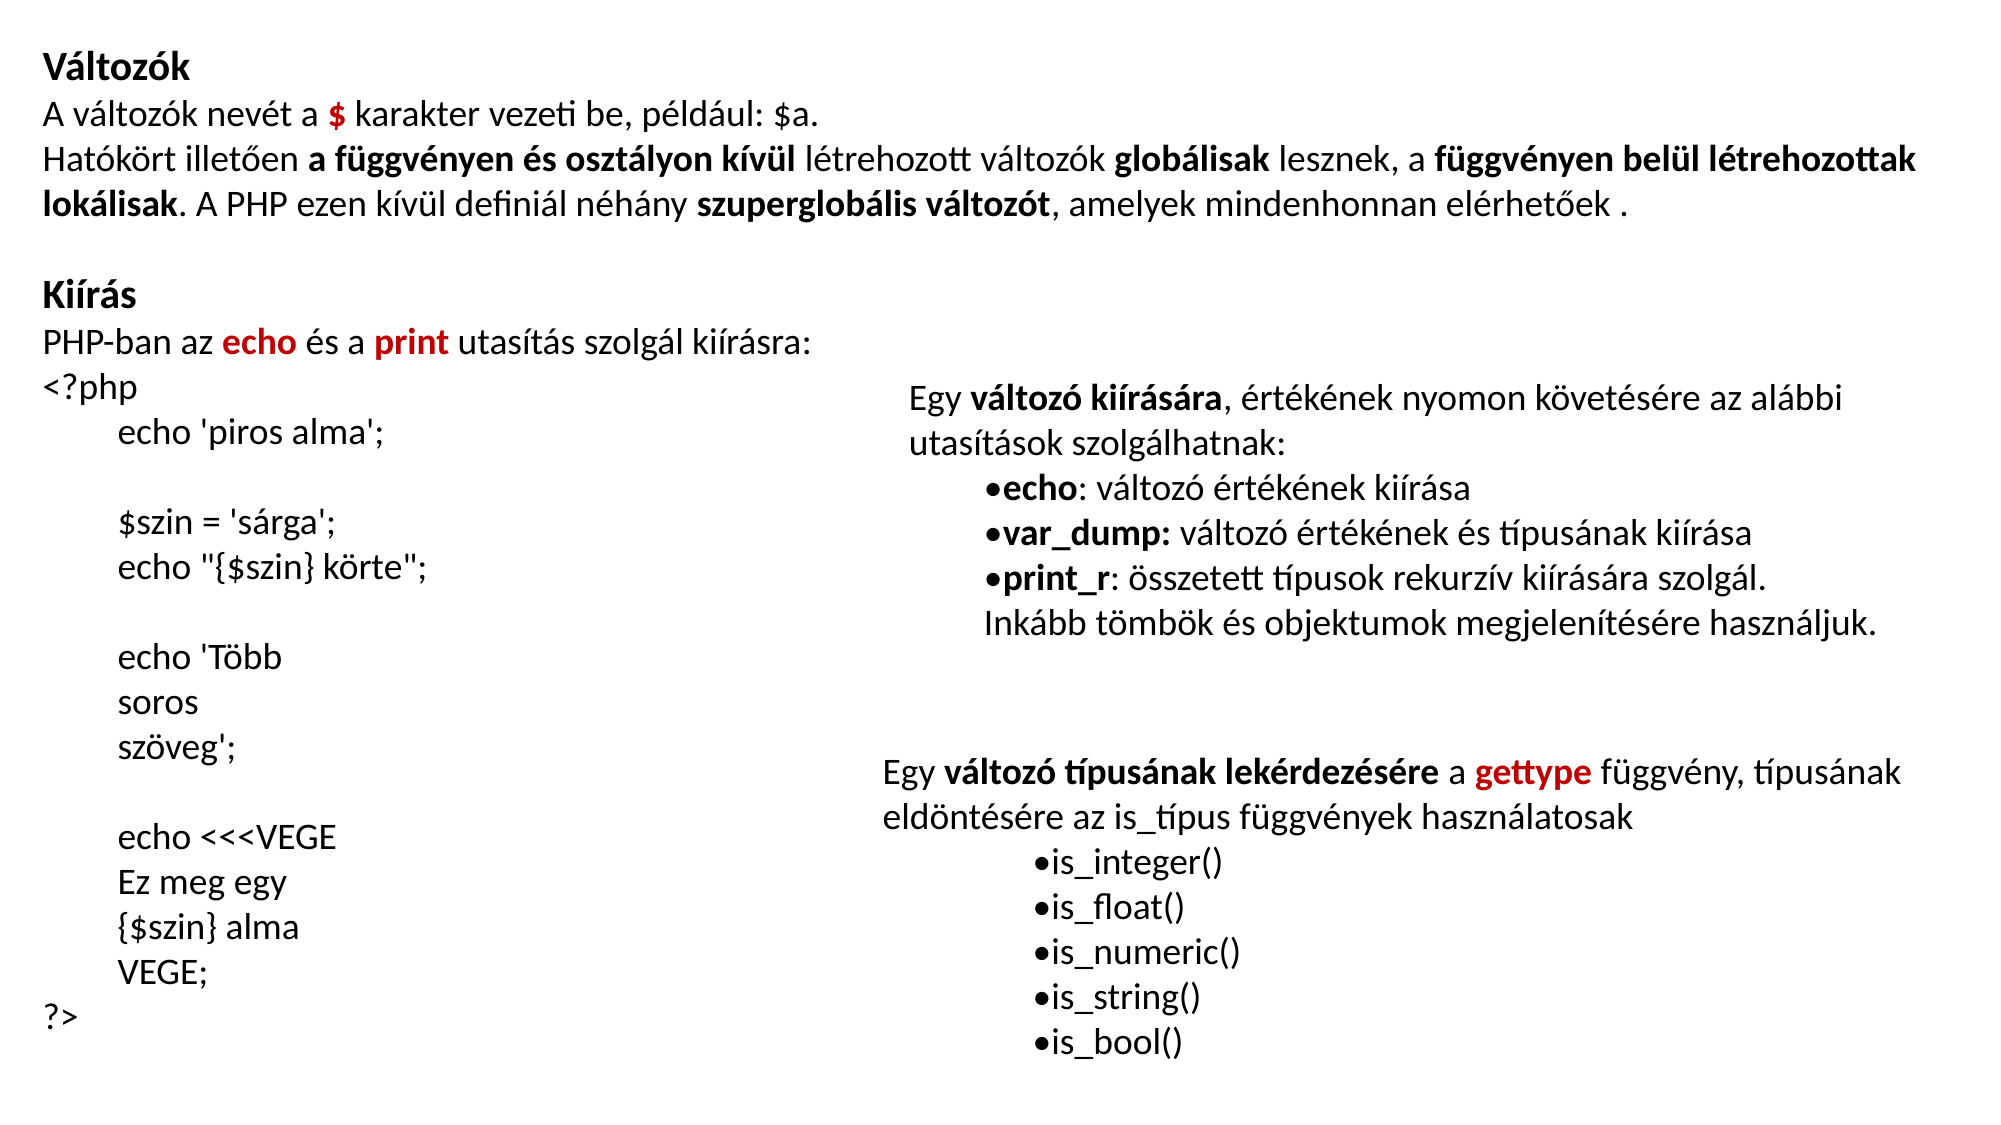

Változók
A változók nevét a $ karakter vezeti be, például: $a.
Hatókört illetően a függvényen és osztályon kívül létrehozott változók globálisak lesznek, a függvényen belül létrehozottak lokálisak. A PHP ezen kívül definiál néhány szuperglobális változót, amelyek mindenhonnan elérhetőek .
Kiírás
PHP-ban az echo és a print utasítás szolgál kiírásra:
<?php
echo 'piros alma';

$szin = 'sárga';
echo "{$szin} körte";

echo 'Több
soros
szöveg';

echo <<<VEGE
Ez meg egy
{$szin} alma
VEGE;
?>
Egy változó kiírására, értékének nyomon követésére az alábbi utasítások szolgálhatnak:
•echo: változó értékének kiírása
•var_dump: változó értékének és típusának kiírása
•print_r: összetett típusok rekurzív kiírására szolgál. Inkább tömbök és objektumok megjelenítésére használjuk.
Egy változó típusának lekérdezésére a gettype függvény, típusának eldöntésére az is_típus függvények használatosak
•is_integer()
•is_float()
•is_numeric()
•is_string()
•is_bool()